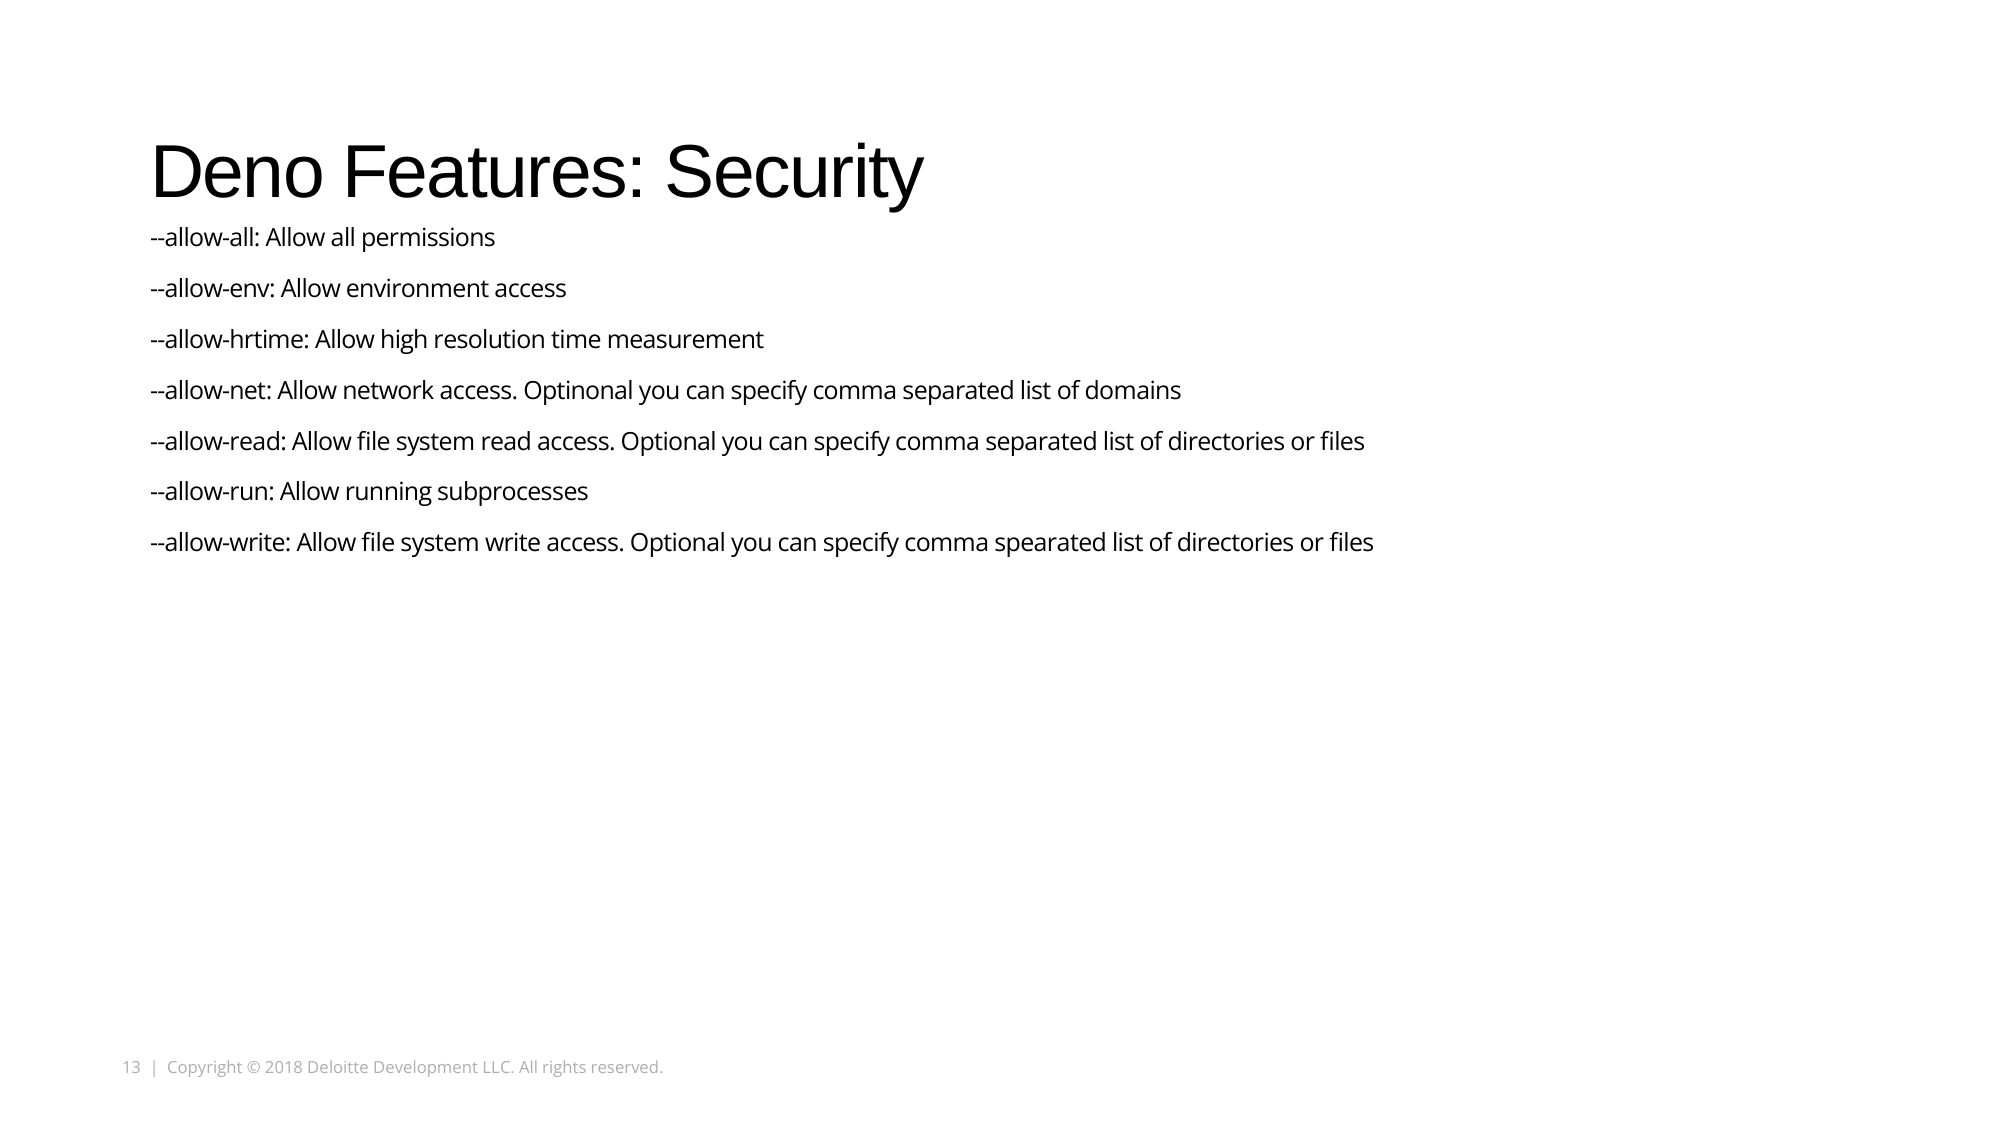

# Deno Features: Security
--allow-all: Allow all permissions
--allow-env: Allow environment access
--allow-hrtime: Allow high resolution time measurement
--allow-net: Allow network access. Optinonal you can specify comma separated list of domains
--allow-read: Allow file system read access. Optional you can specify comma separated list of directories or files
--allow-run: Allow running subprocesses
--allow-write: Allow file system write access. Optional you can specify comma spearated list of directories or files